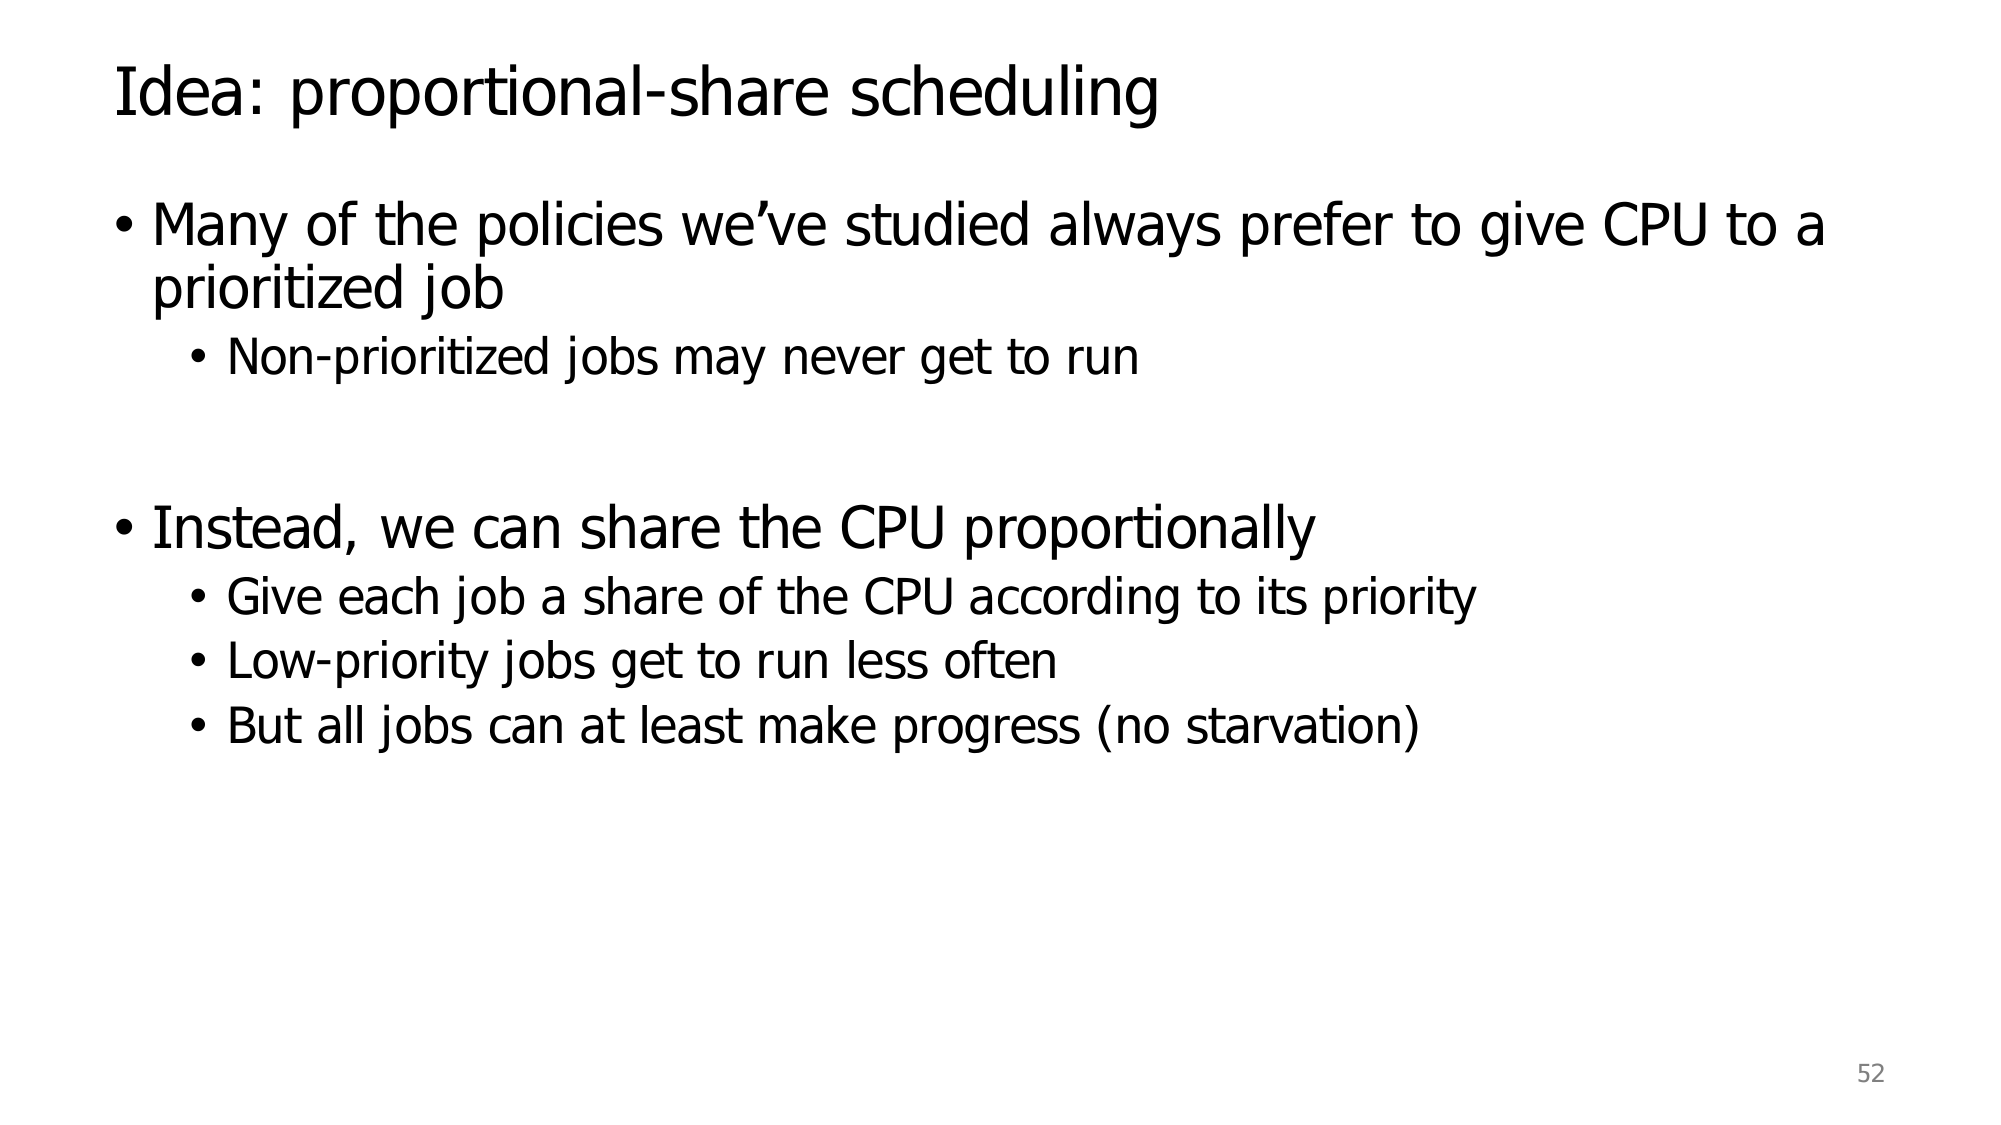

# Idea: proportional-share scheduling
Many of the policies we’ve studied always prefer to give CPU to a prioritized job
Non-prioritized jobs may never get to run

Instead, we can share the CPU proportionally
Give each job a share of the CPU according to its priority
Low-priority jobs get to run less often
But all jobs can at least make progress (no starvation)
52